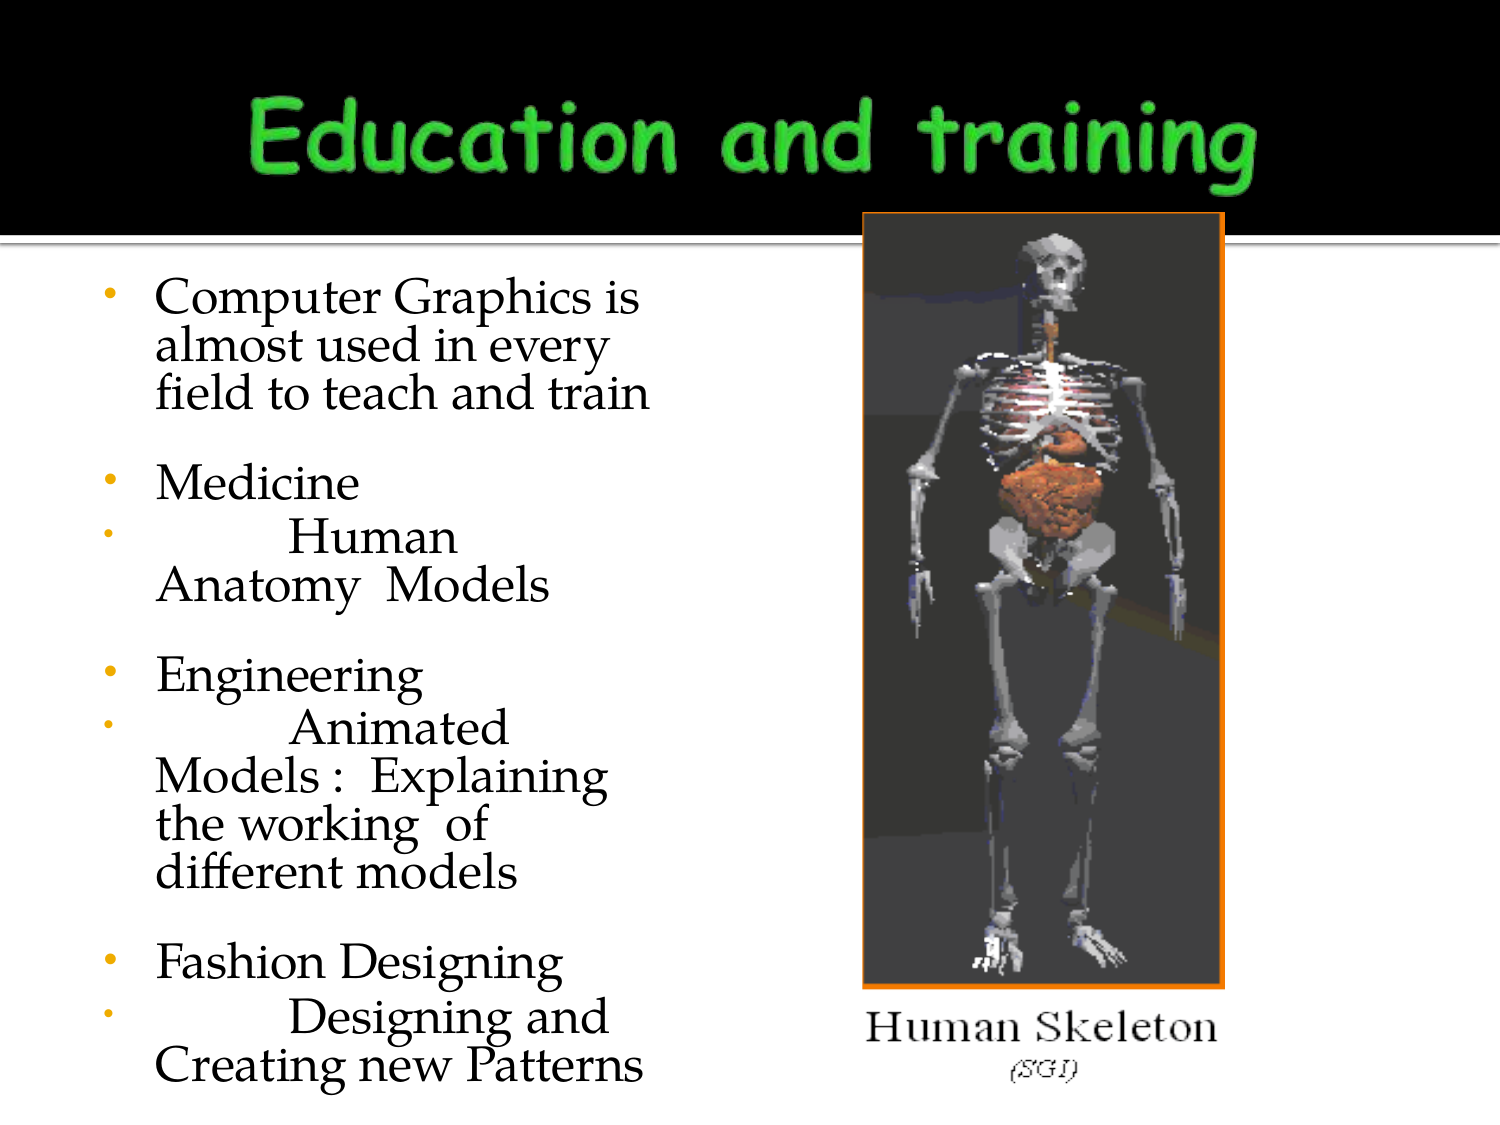

Computer Graphics is  almost used in every  field to teach and train
Medicine
	Human Anatomy  Models
Engineering
	Animated Models :  Explaining the working  of different models
Fashion Designing
	Designing and  Creating new Patterns